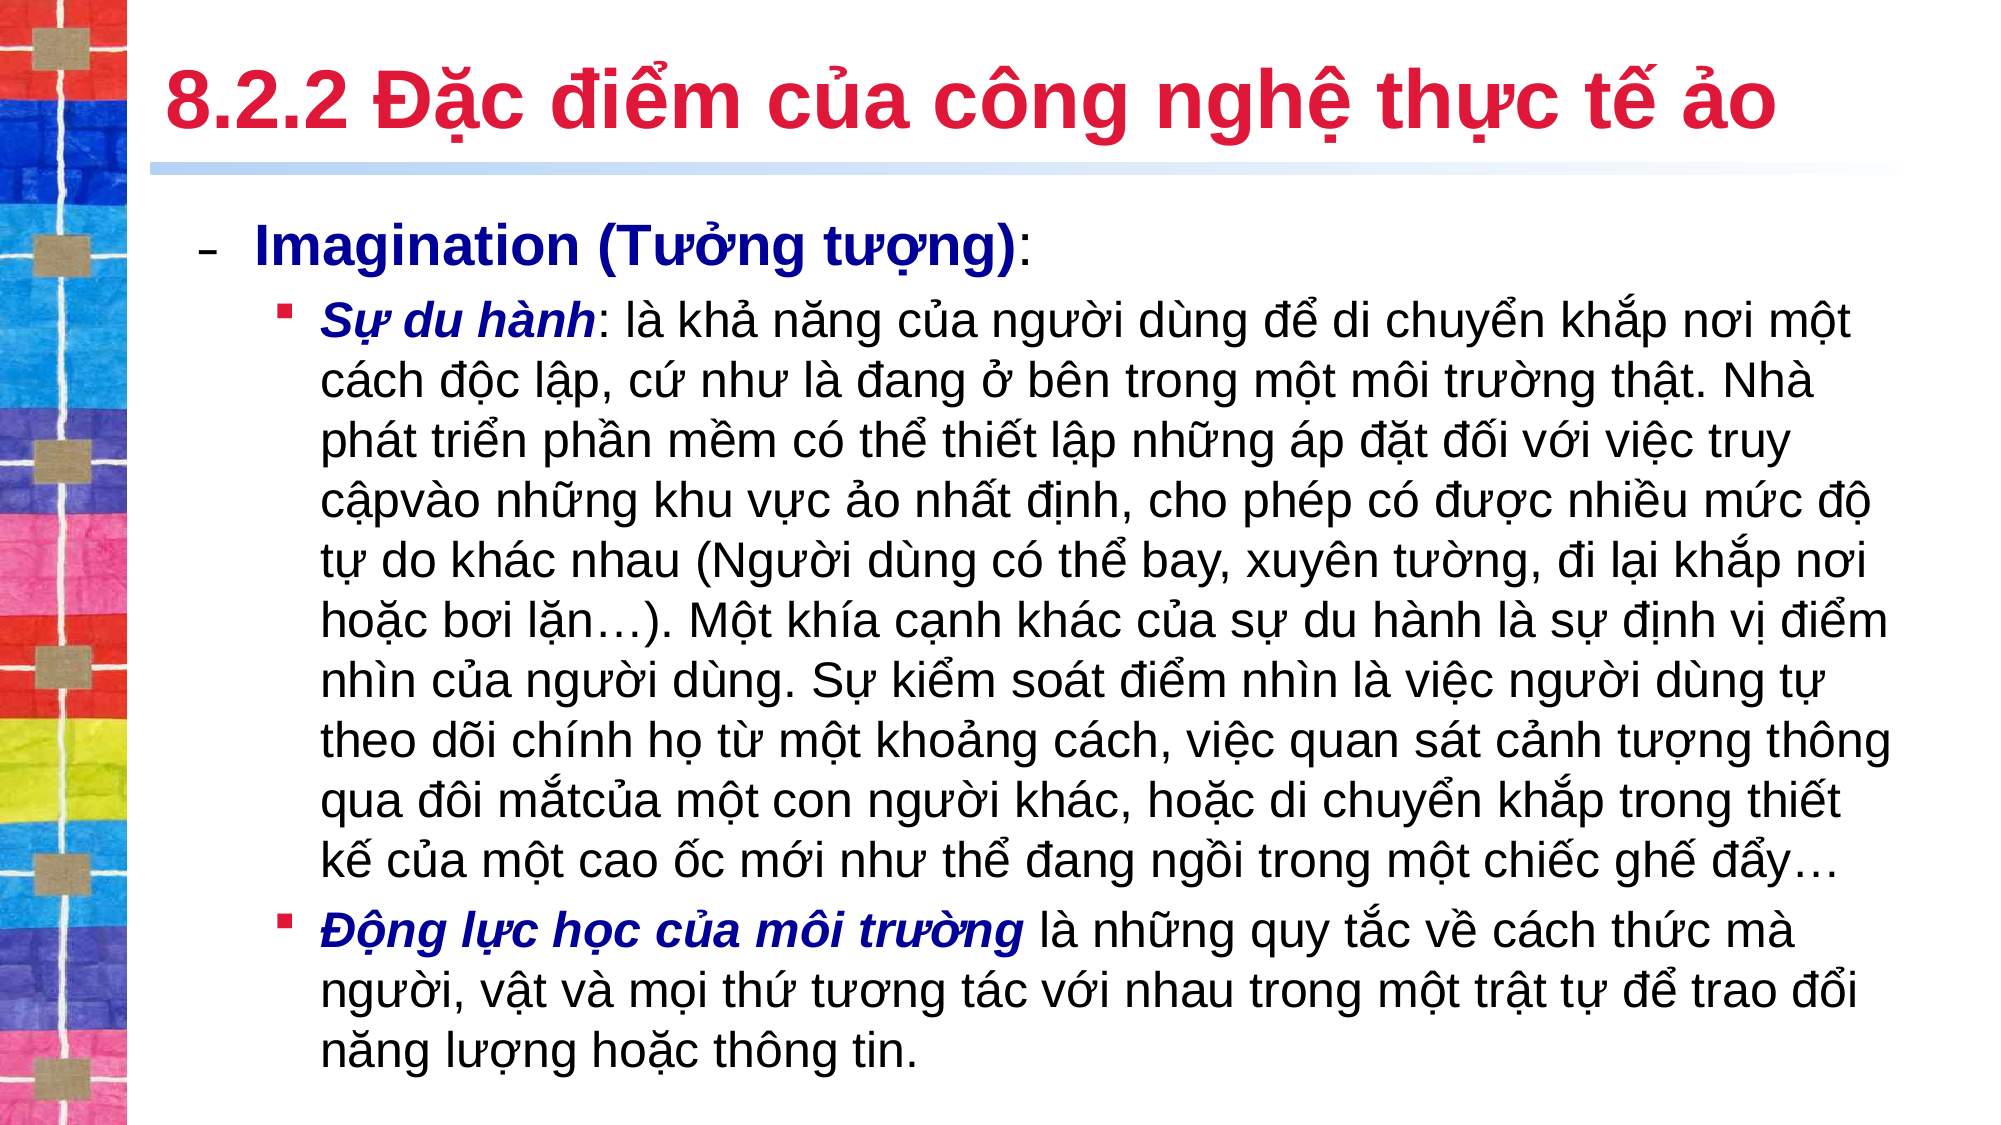

# 8.2.2 Đặc điểm của công nghệ thực tế ảo
Imagination (Tưởng tượng):
Sự du hành: là khả năng của người dùng để di chuyển khắp nơi một cách độc lập, cứ như là đang ở bên trong một môi trường thật. Nhà phát triển phần mềm có thể thiết lập những áp đặt đối với việc truy cậpvào những khu vực ảo nhất định, cho phép có được nhiều mức độ tự do khác nhau (Người dùng có thể bay, xuyên tường, đi lại khắp nơi hoặc bơi lặn…). Một khía cạnh khác của sự du hành là sự định vị điểm nhìn của người dùng. Sự kiểm soát điểm nhìn là việc người dùng tự theo dõi chính họ từ một khoảng cách, việc quan sát cảnh tượng thông qua đôi mắtcủa một con người khác, hoặc di chuyển khắp trong thiết kế của một cao ốc mới như thể đang ngồi trong một chiếc ghế đẩy…
Động lực học của môi trường là những quy tắc về cách thức mà người, vật và mọi thứ tương tác với nhau trong một trật tự để trao đổi năng lượng hoặc thông tin.